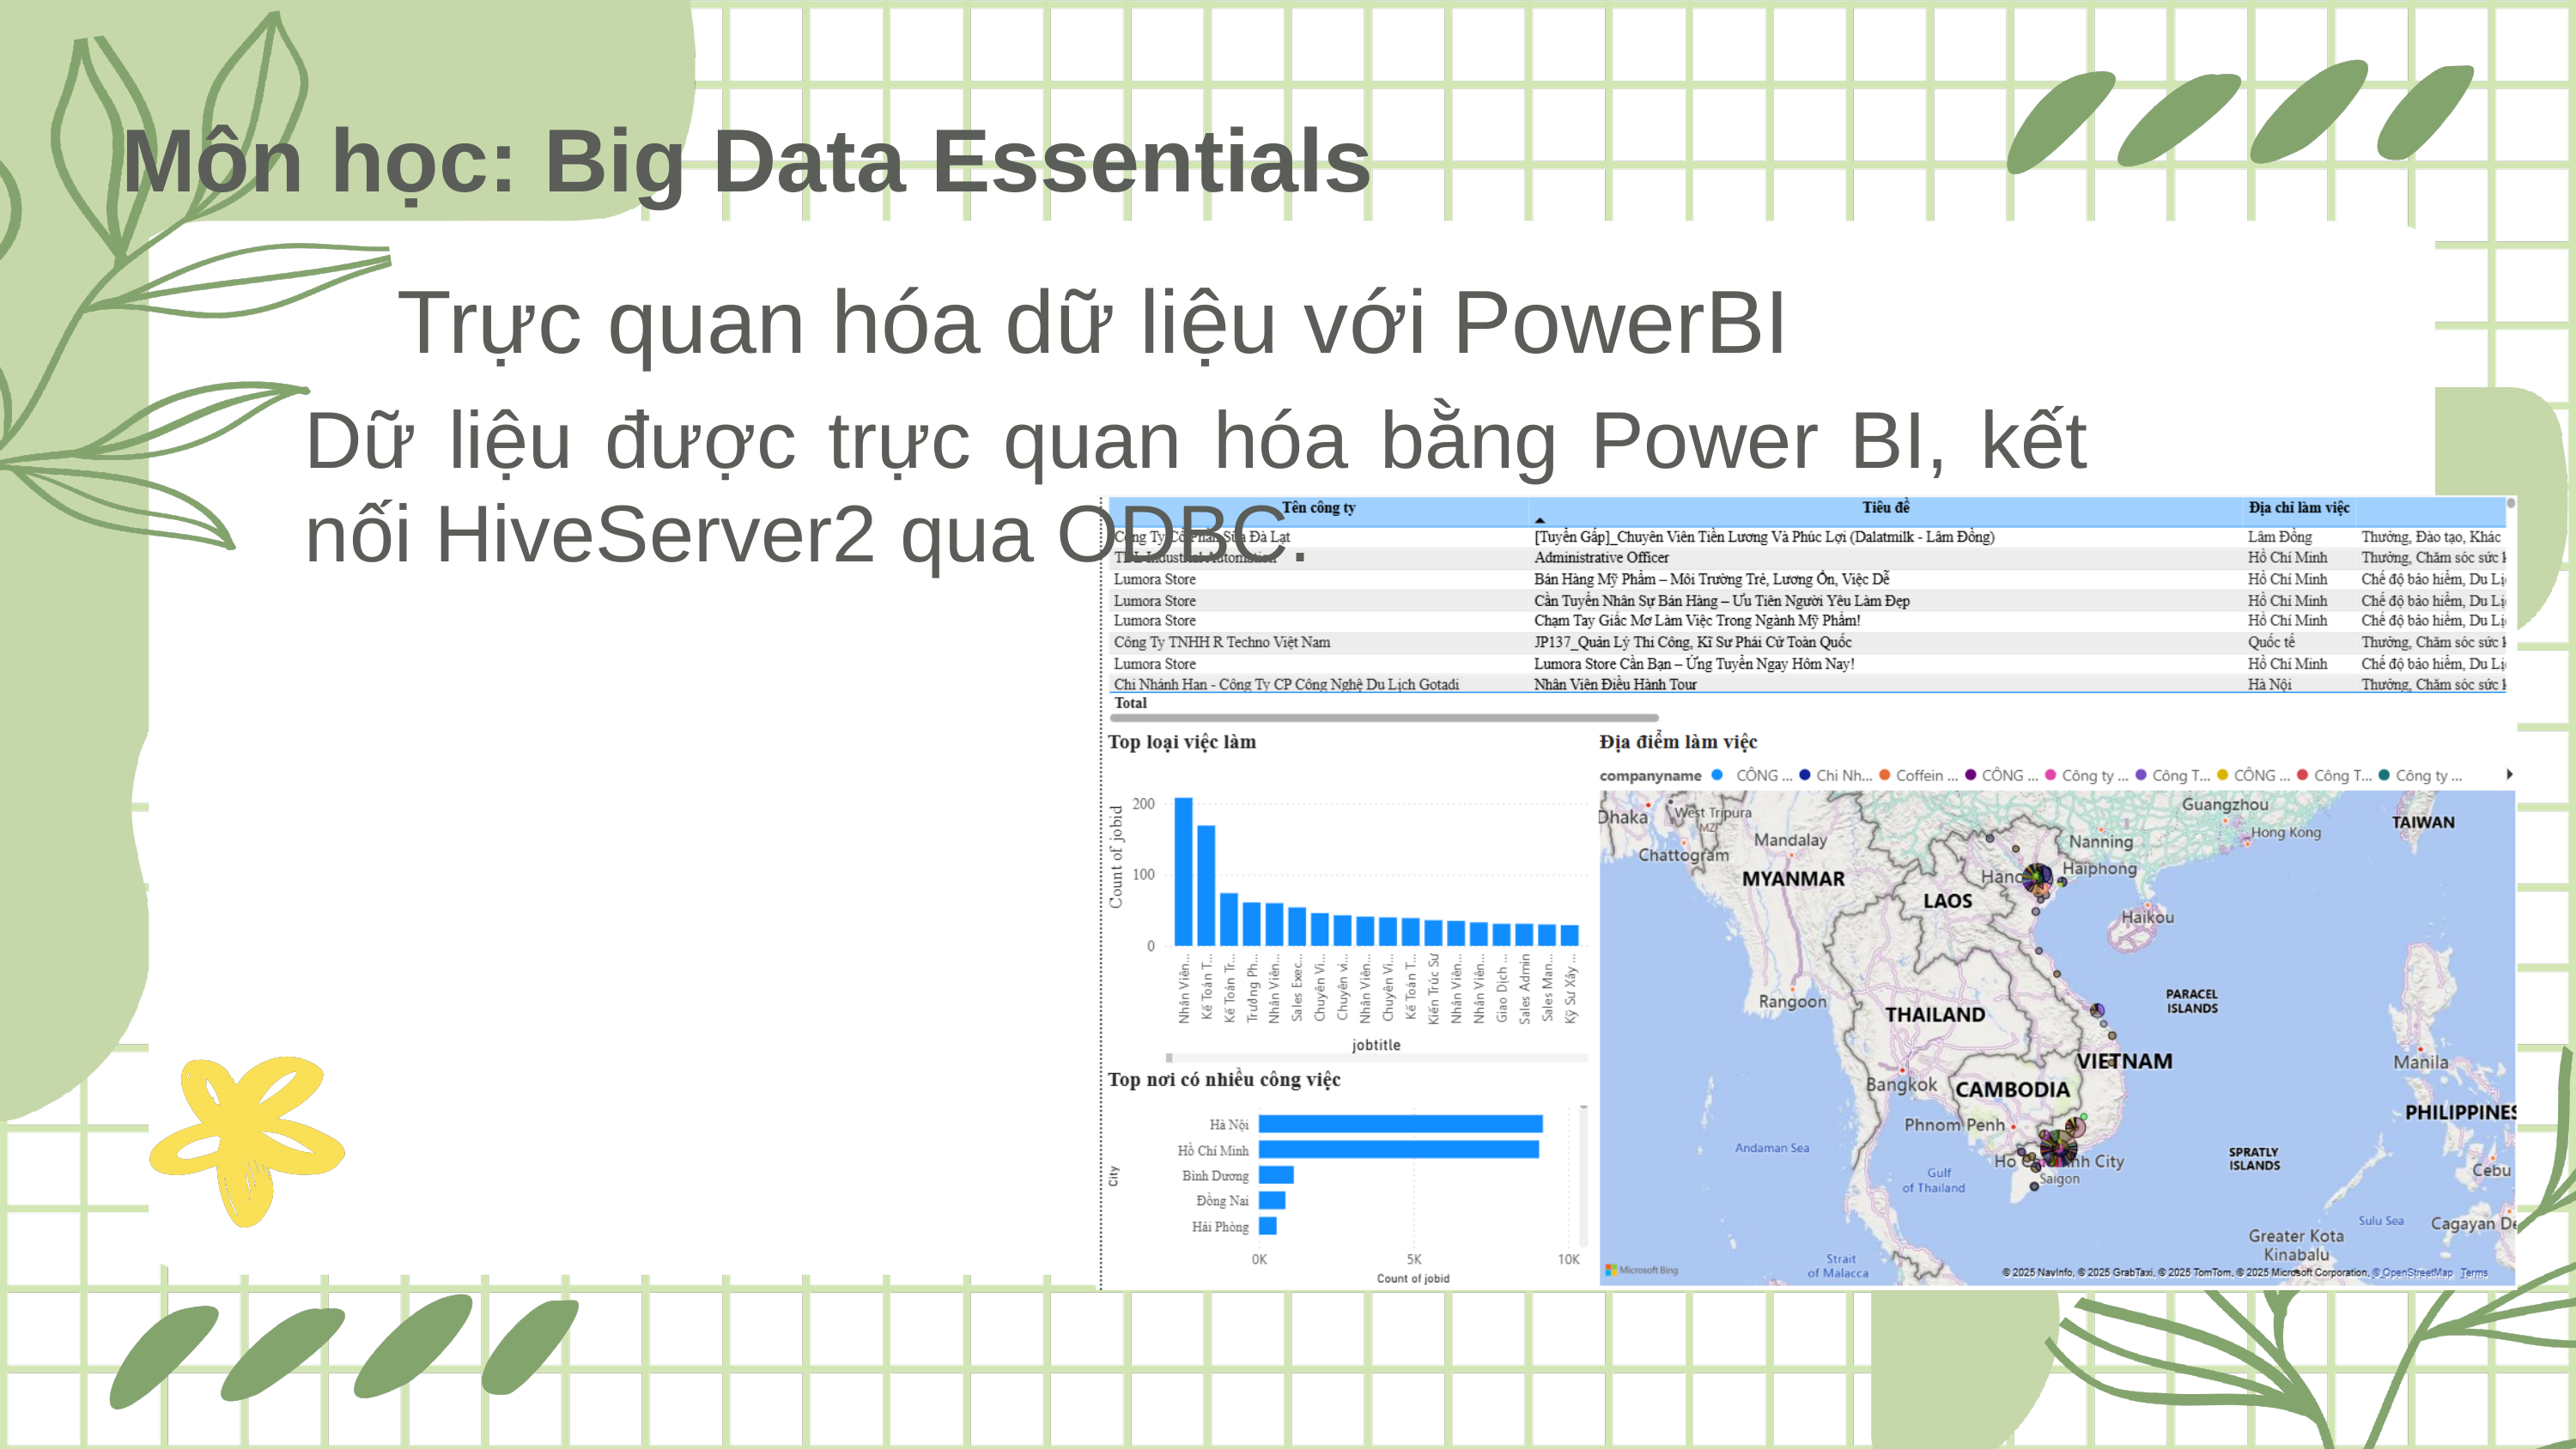

Môn học: Big Data Essentials

Trực quan hóa dữ liệu với PowerBI

Dữ liệu được trực quan hóa bằng Power BI, kết nối HiveServer2 qua ODBC.